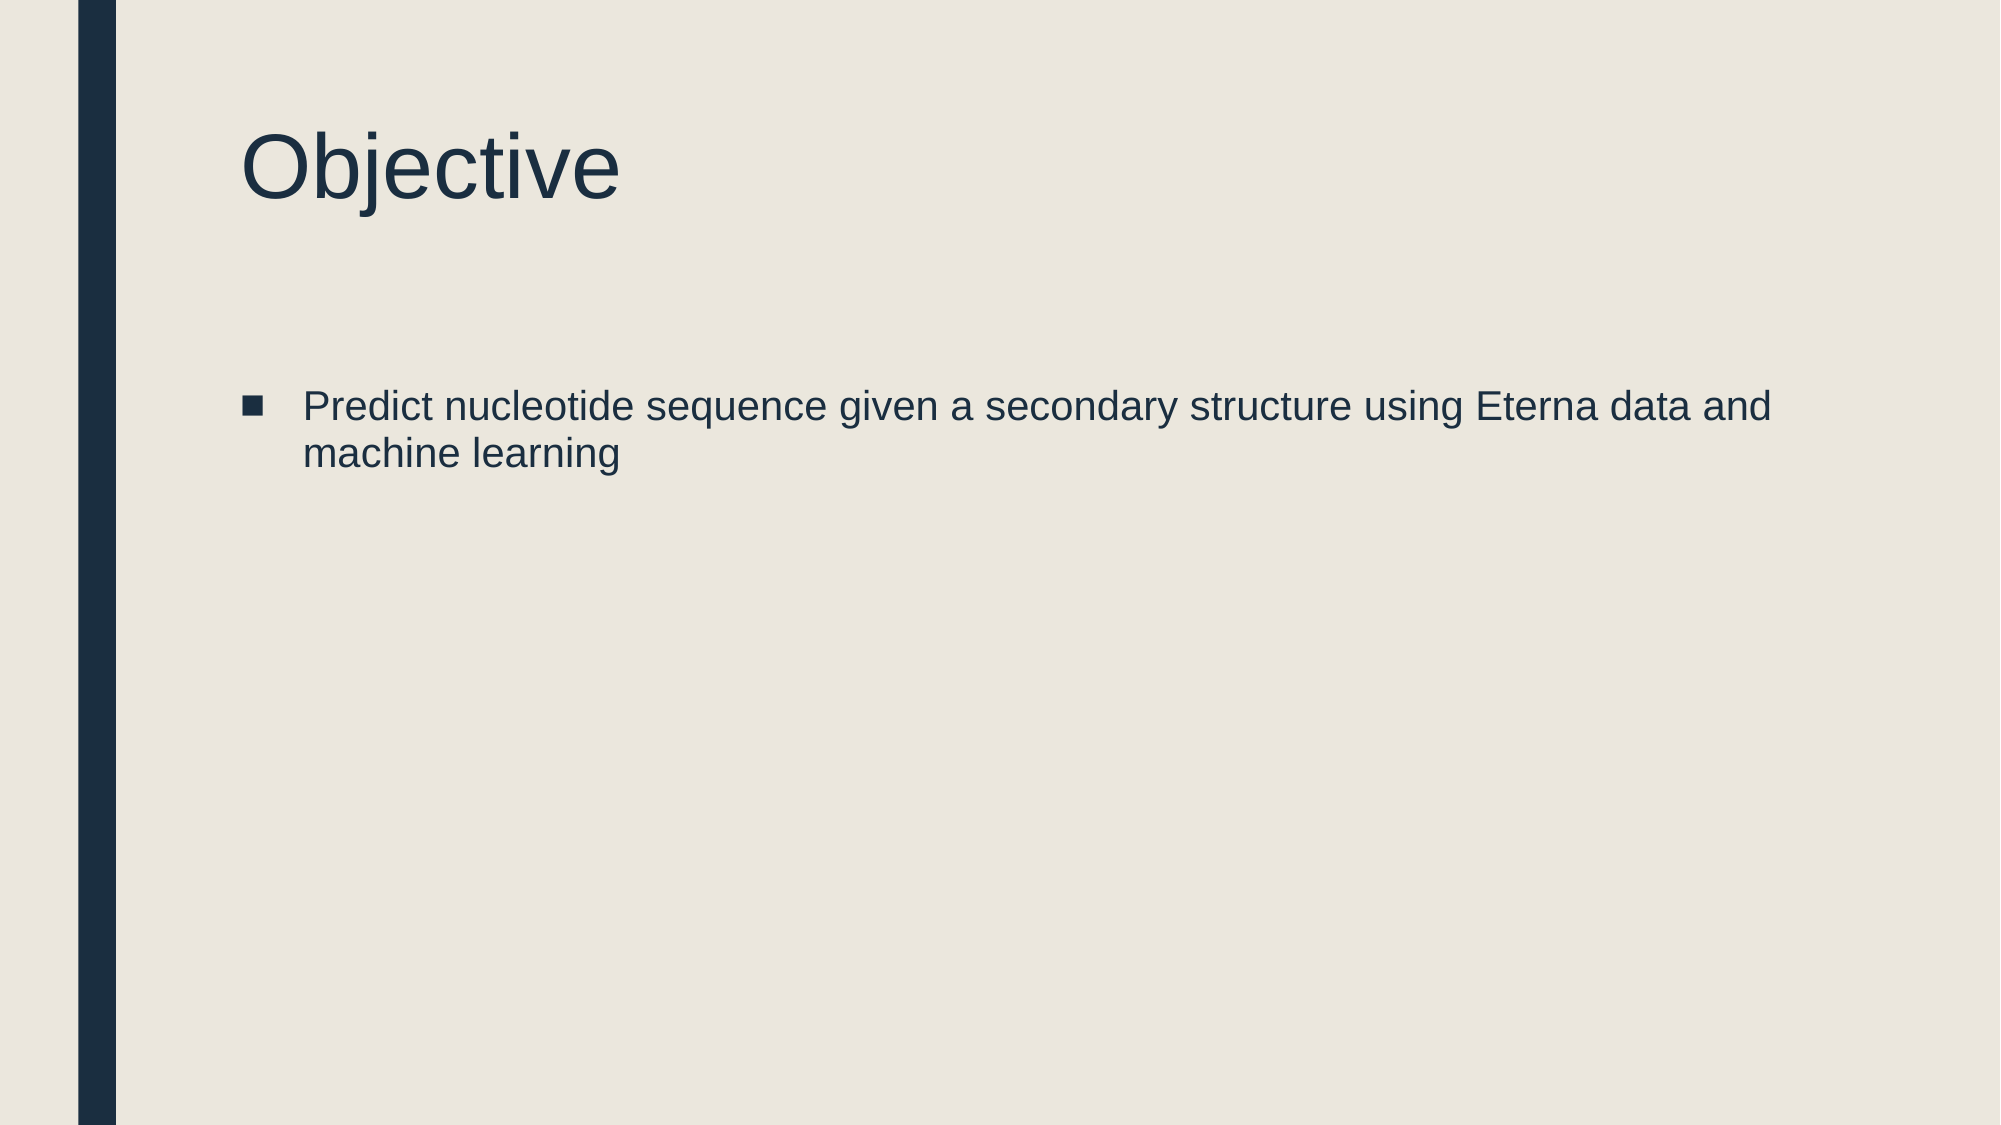

# Objective
Predict nucleotide sequence given a secondary structure using Eterna data and machine learning